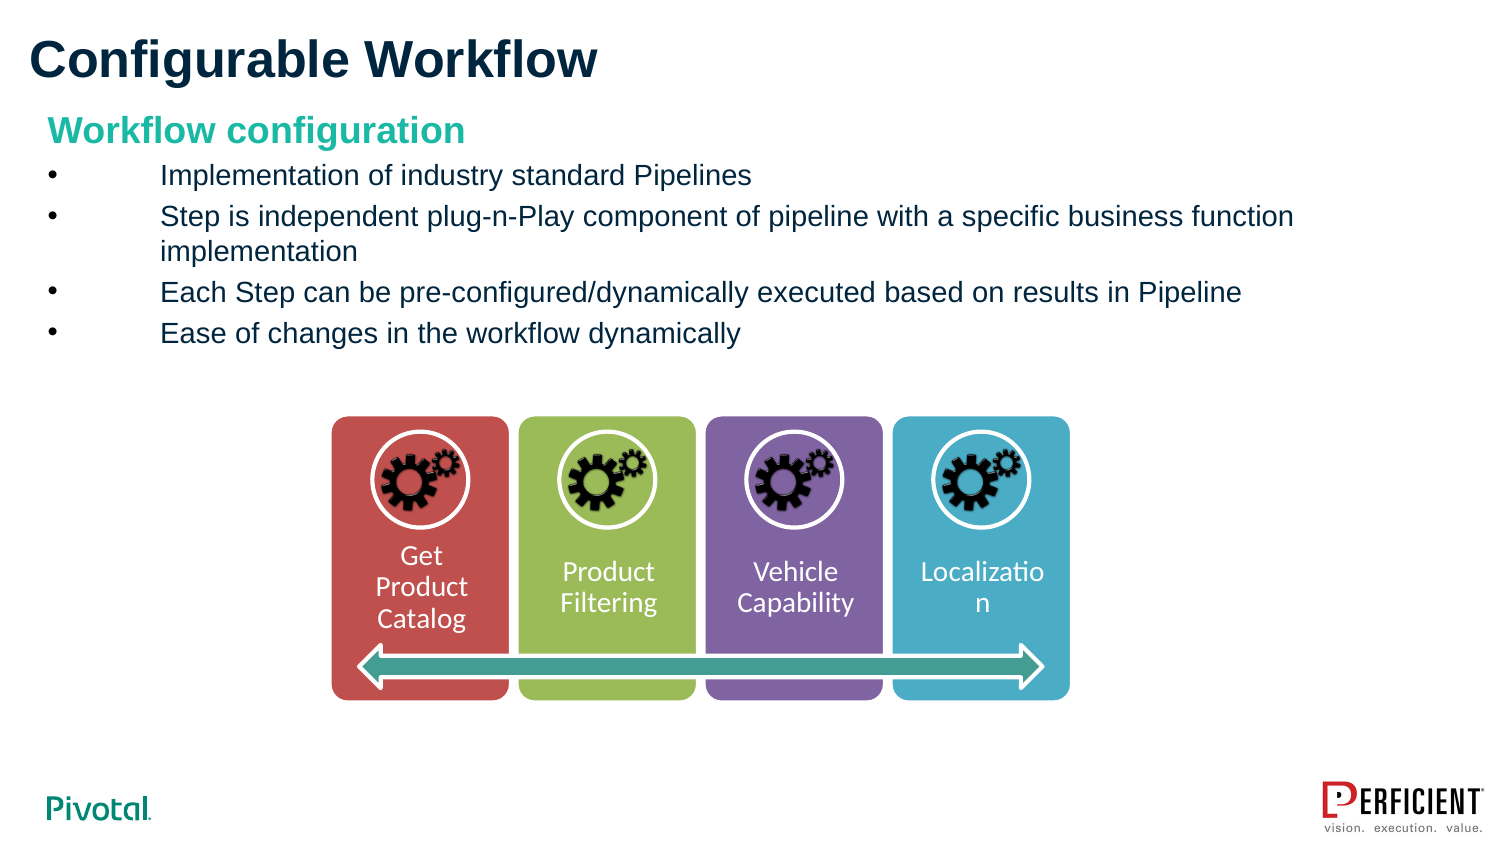

# Configurable Workflow
Workflow configuration
Implementation of industry standard Pipelines
Step is independent plug-n-Play component of pipeline with a specific business function implementation
Each Step can be pre-configured/dynamically executed based on results in Pipeline
Ease of changes in the workflow dynamically

Get Product Catalog
Product Filtering
Vehicle Capability
Localization
9